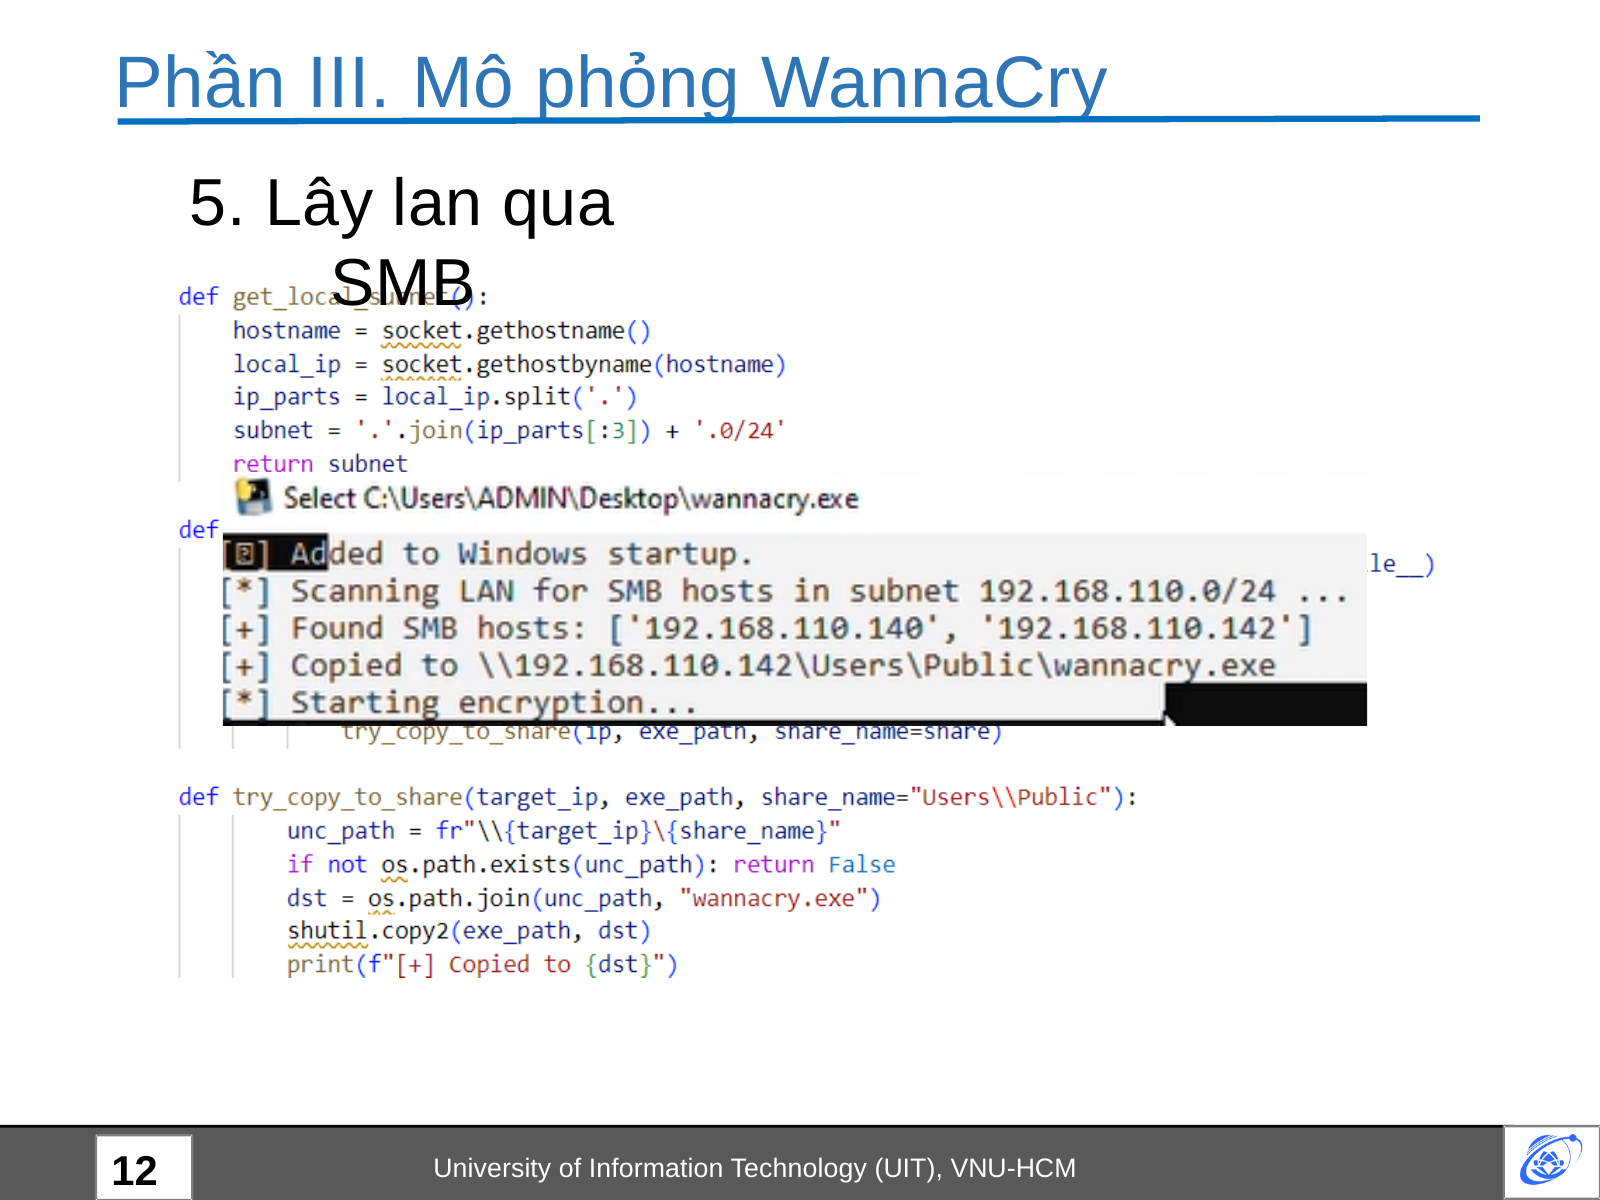

Phần III. Mô phỏng WannaCry

5. Lây lan qua SMB

University of Information Technology (UIT), VNU-HCM

12